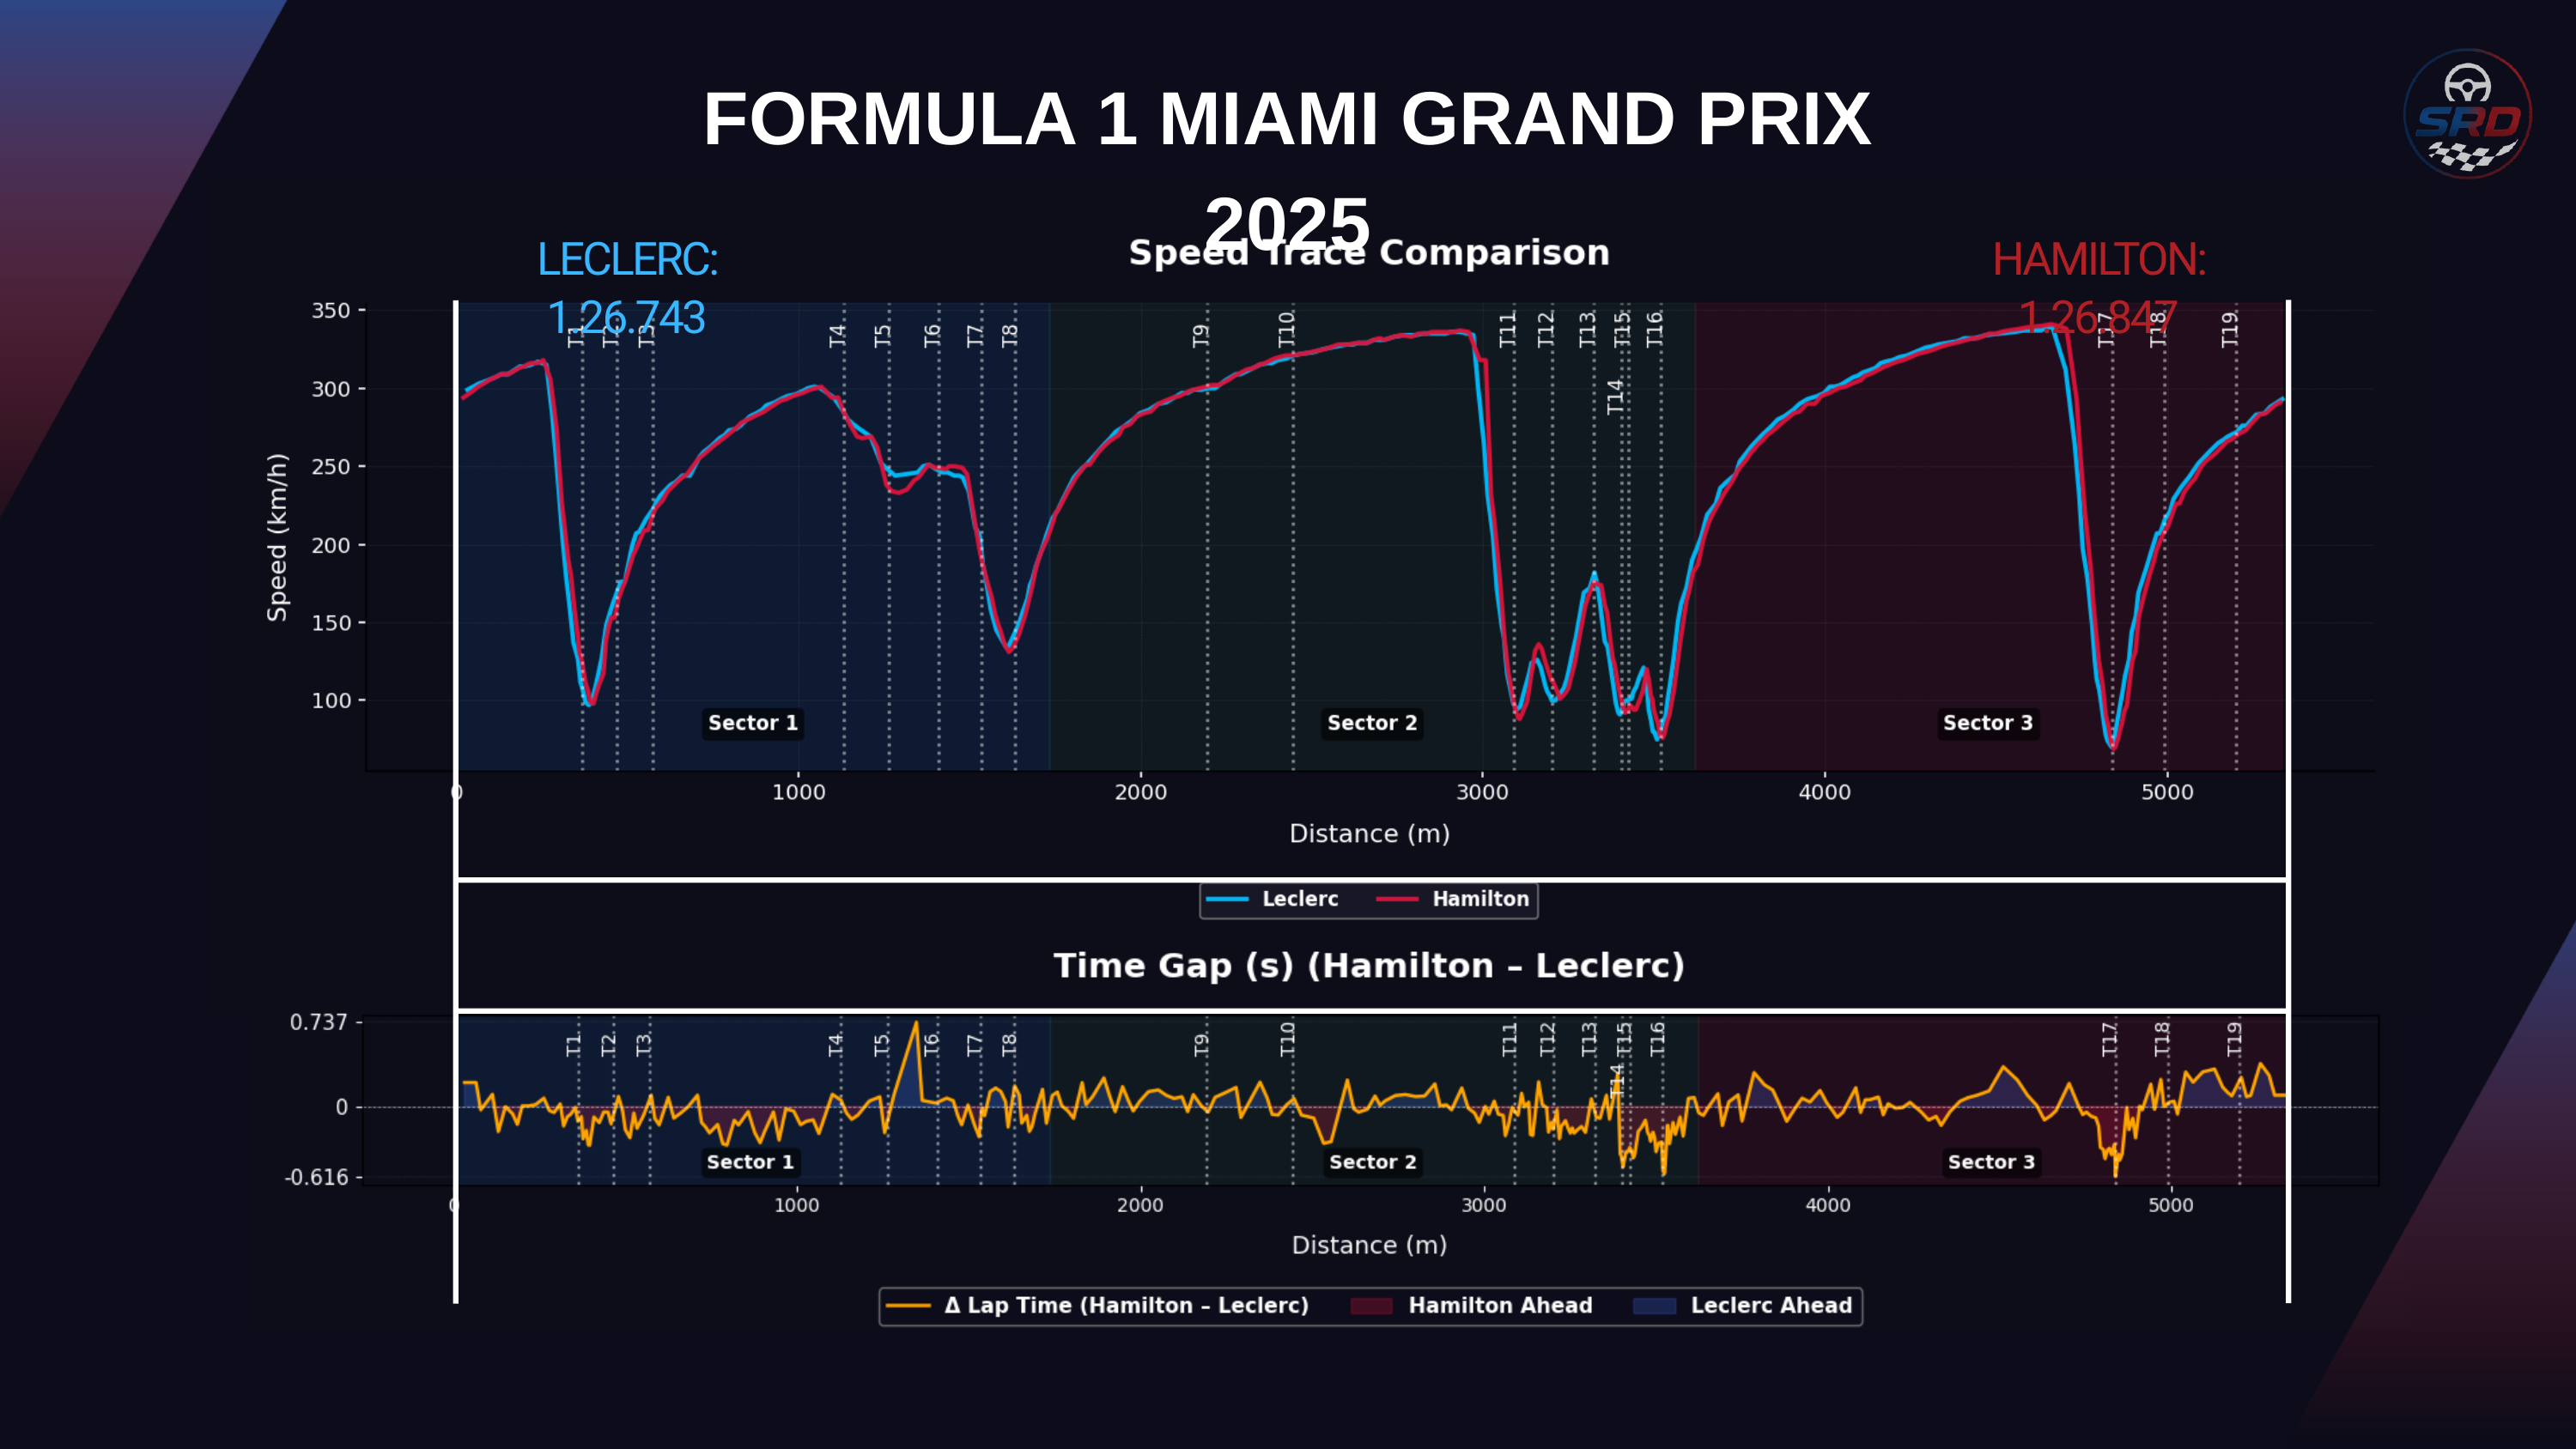

FORMULA 1 MIAMI GRAND PRIX 2025

LECLERC: 1.26.743
HAMILTON: 1.26.847